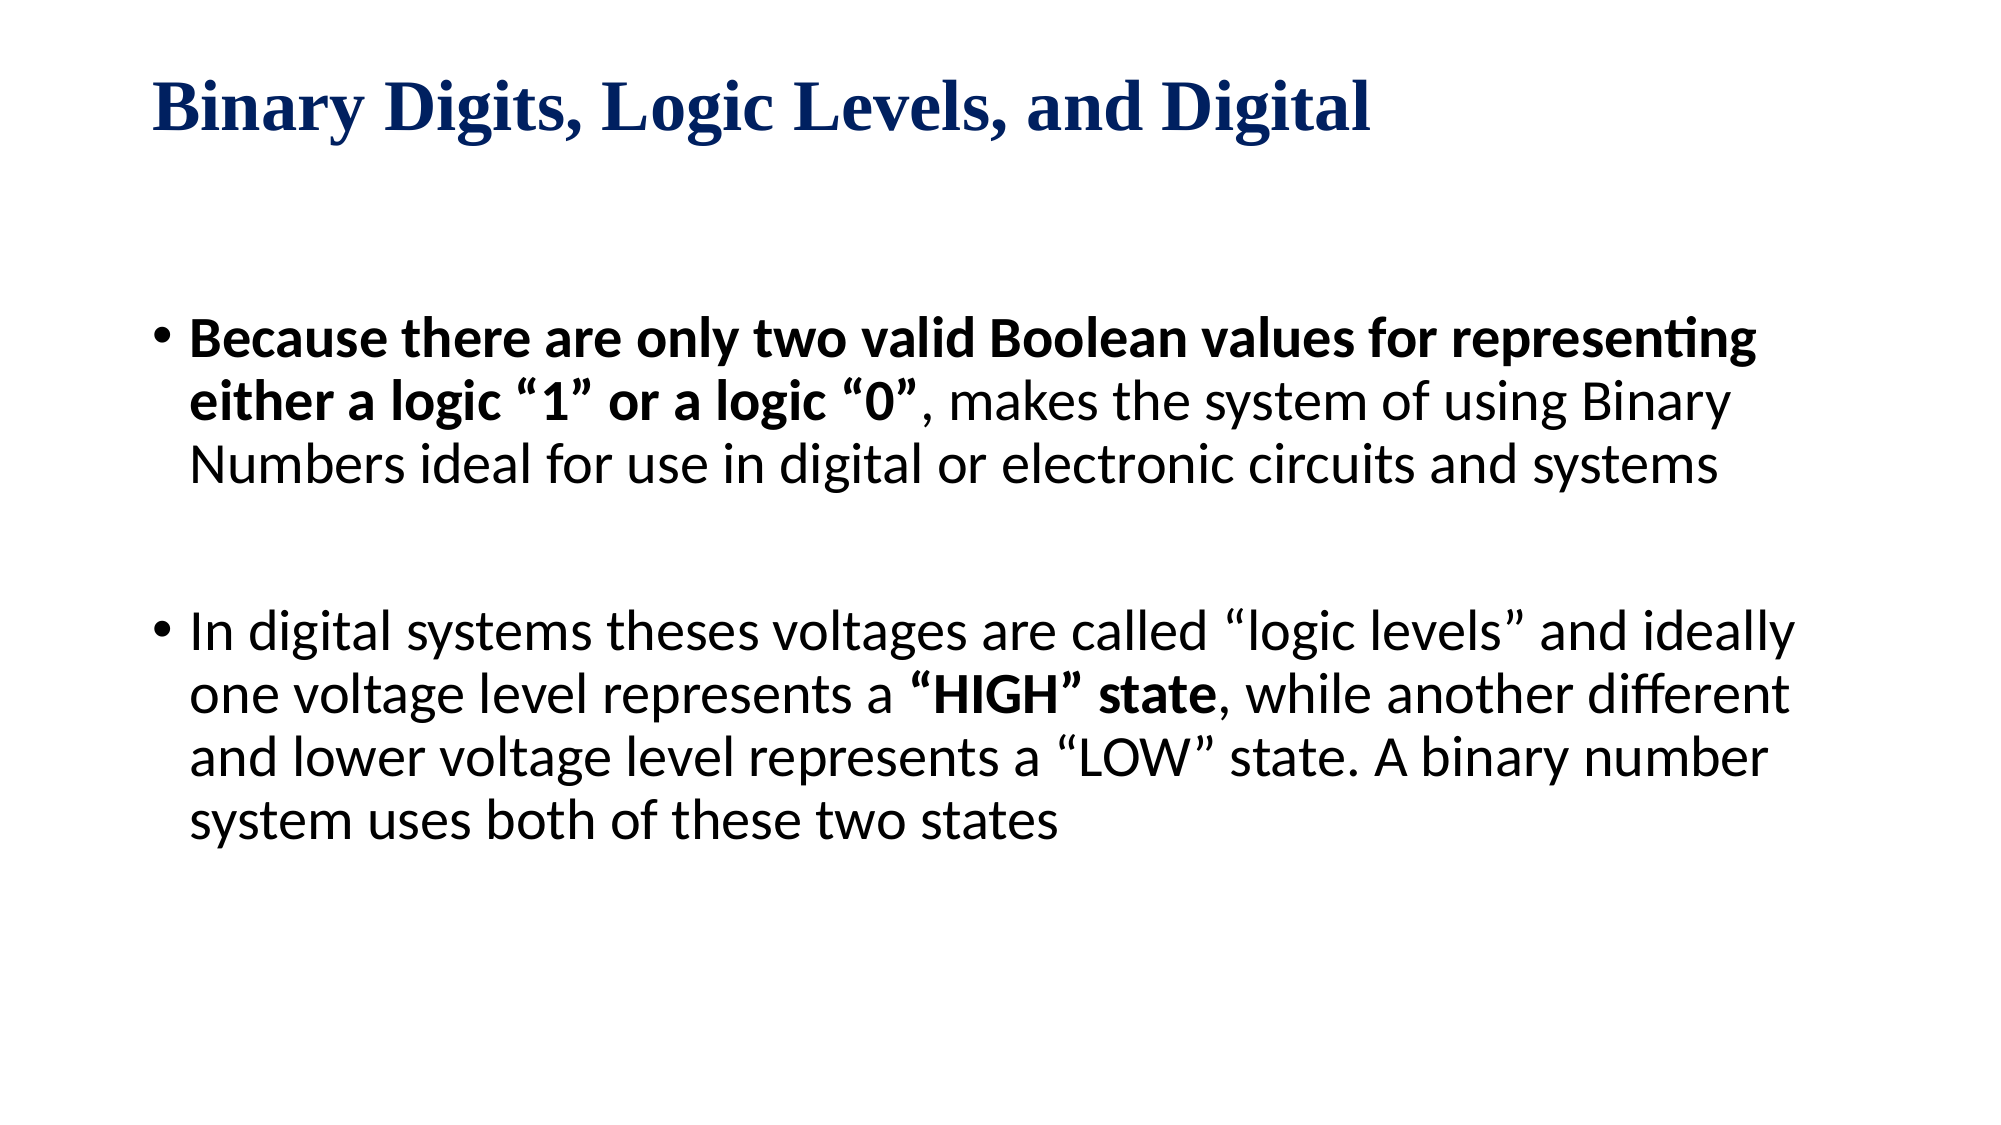

# Binary Digits, Logic Levels, and Digital
Because there are only two valid Boolean values for representing either a logic “1” or a logic “0”, makes the system of using Binary Numbers ideal for use in digital or electronic circuits and systems

In digital systems theses voltages are called “logic levels” and ideally one voltage level represents a “HIGH” state, while another different and lower voltage level represents a “LOW” state. A binary number system uses both of these two states